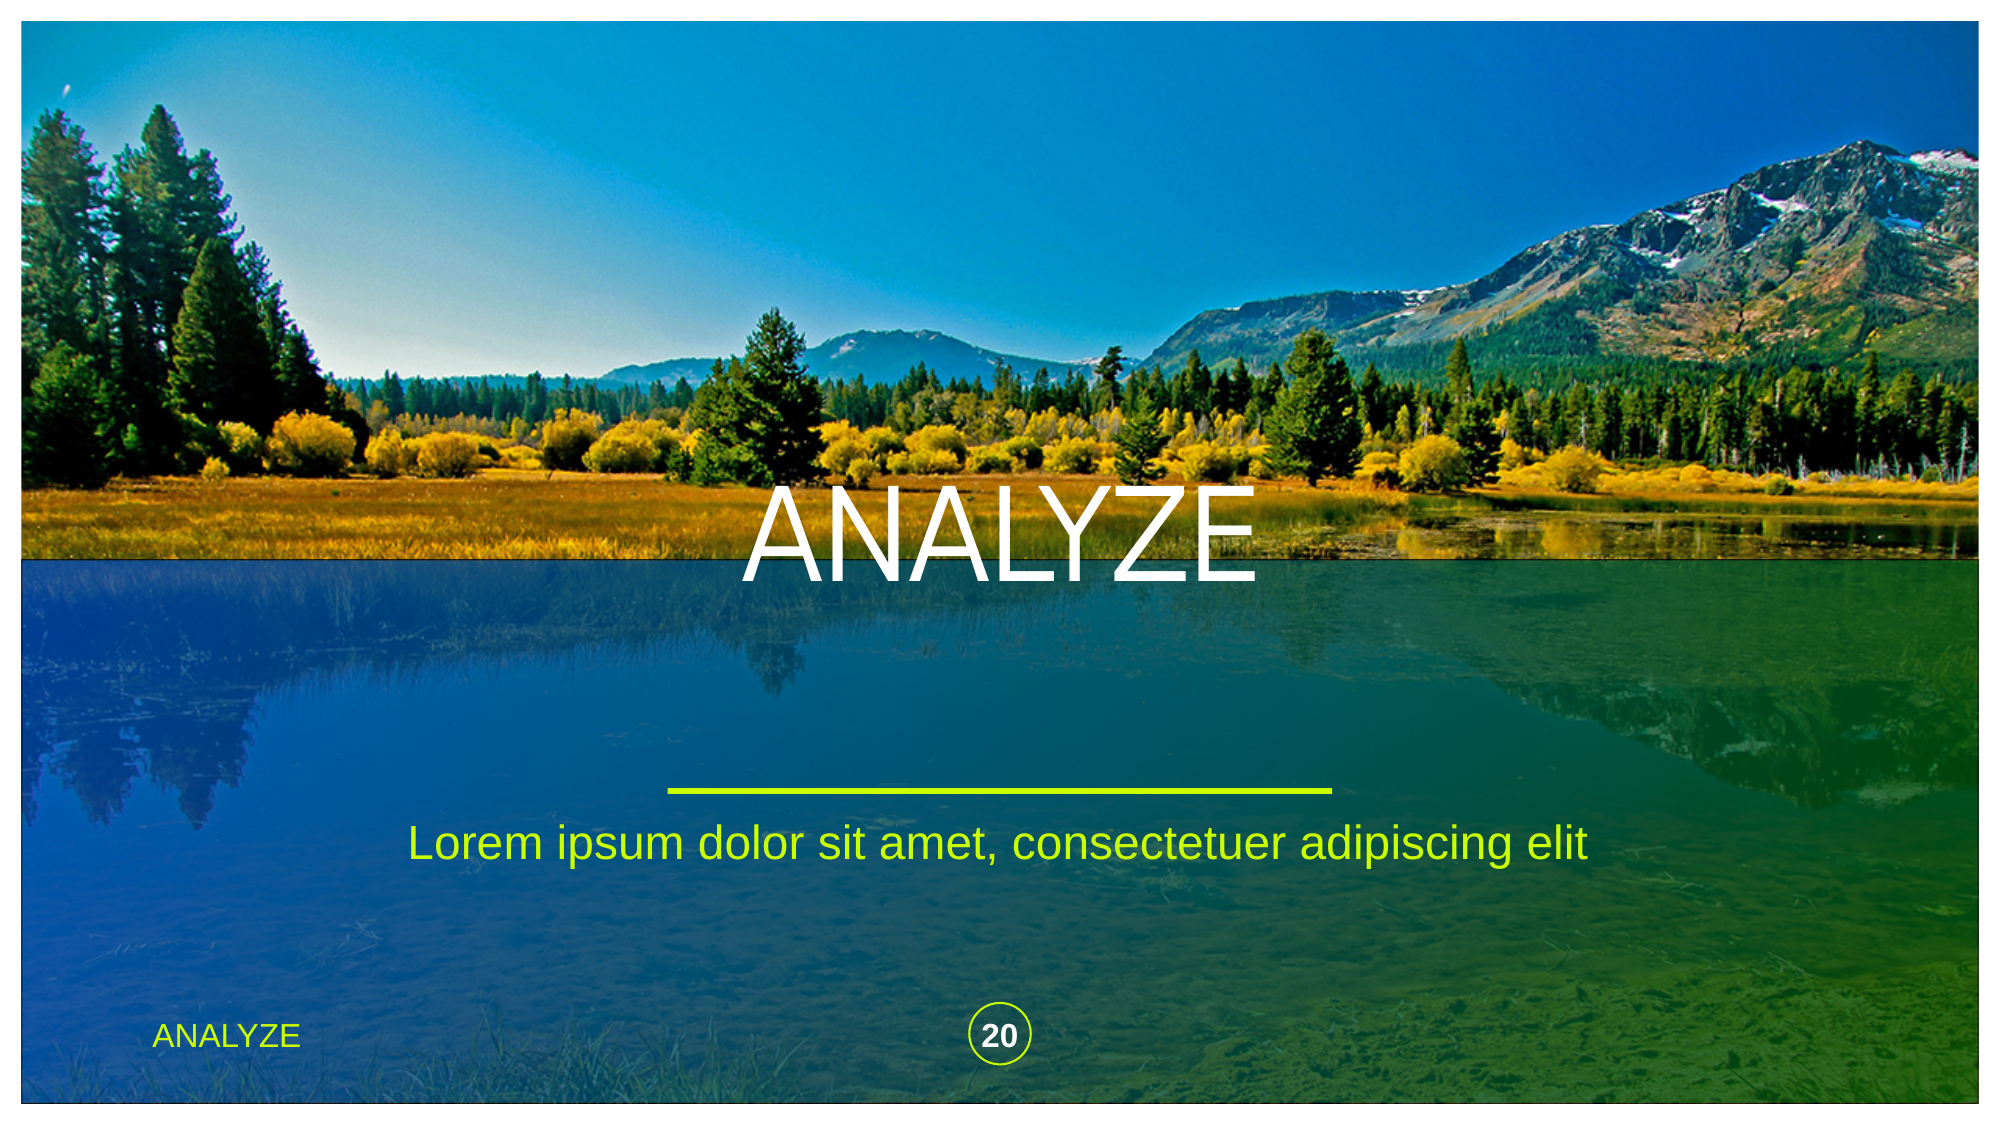

# ANALYZE
Lorem ipsum dolor sit amet, consectetuer adipiscing elit
ANALYZE
20